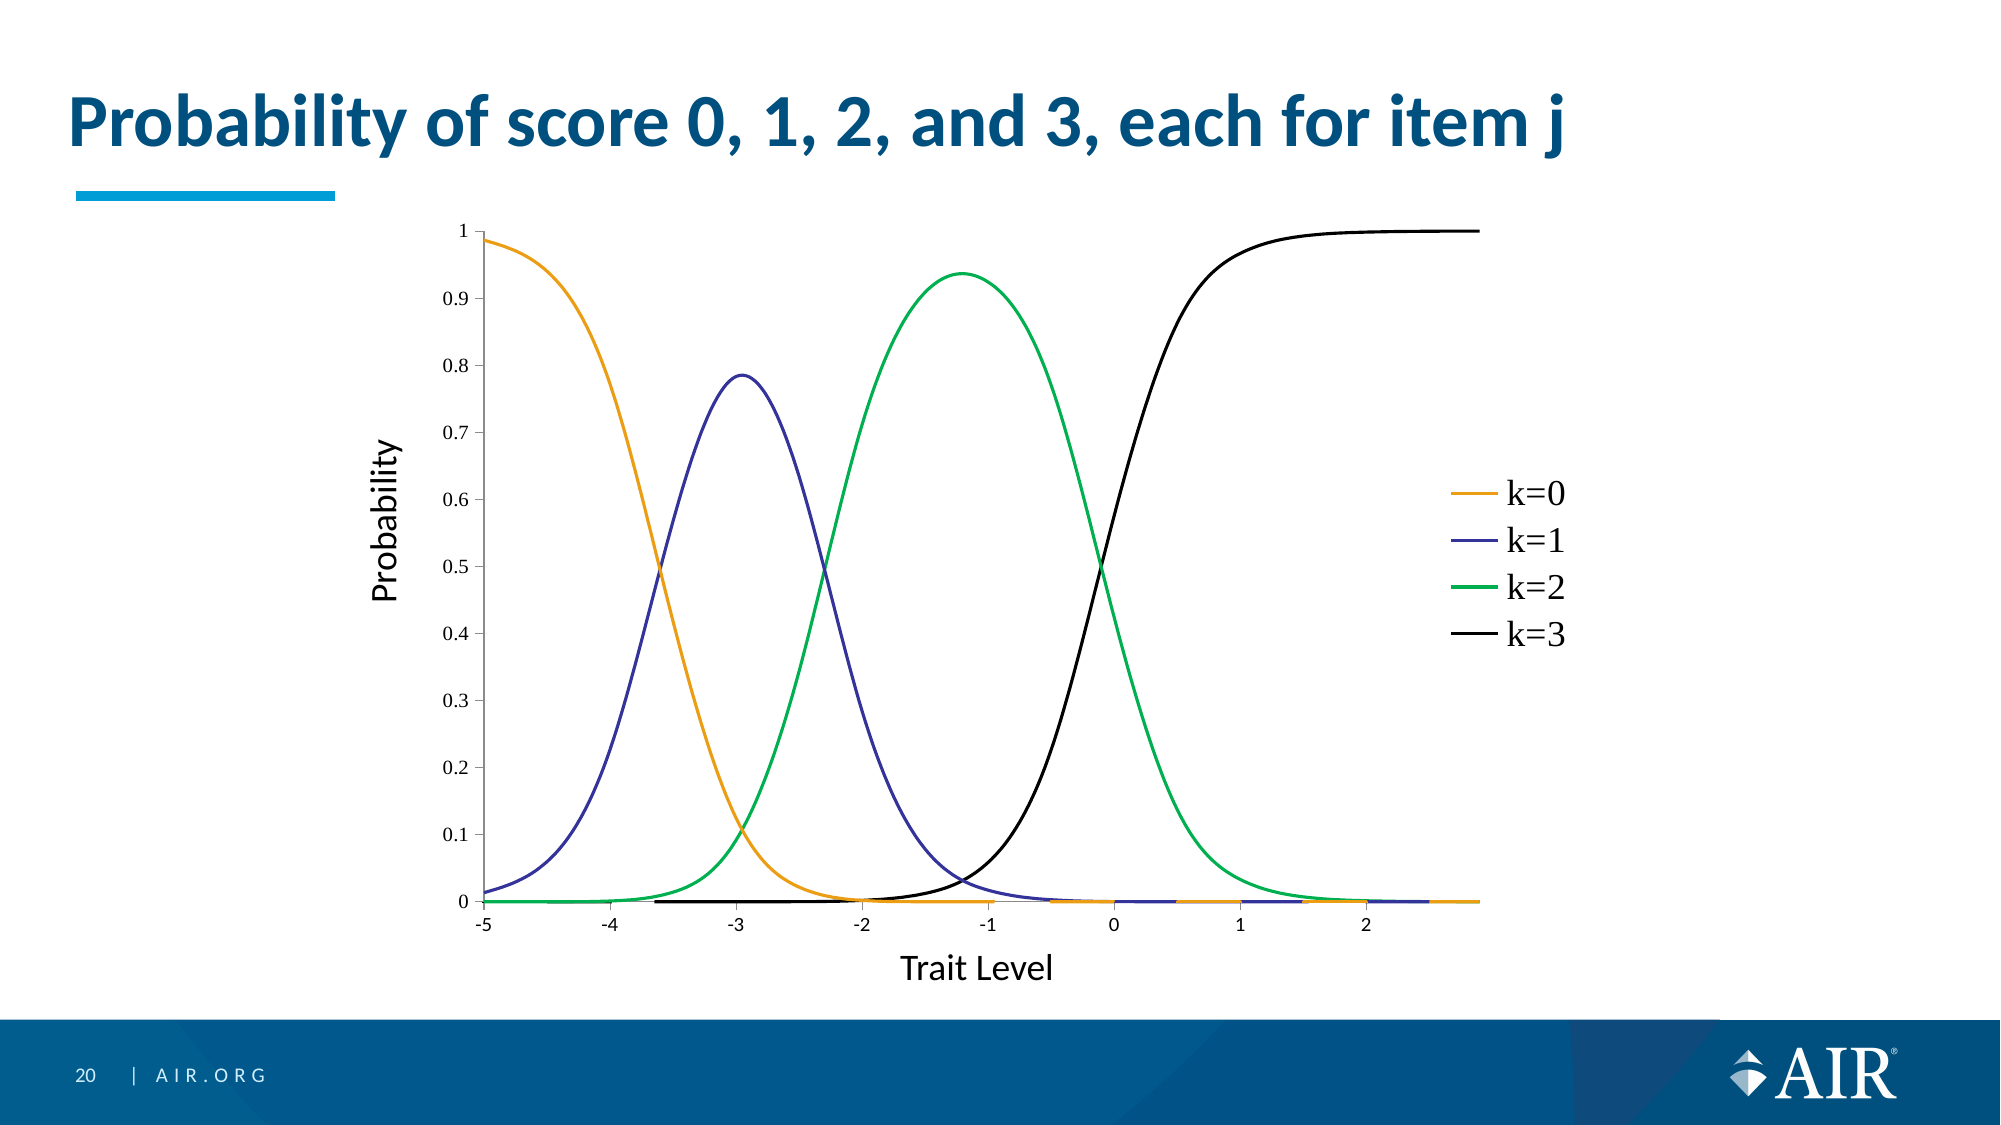

# Probability of score 0, 1, 2, and 3, each for item j

### Chart

| Category | k=0 | k=1 | k=2 | k=3 |
|---|---|---|---|---|
Probability
Trait Level
20